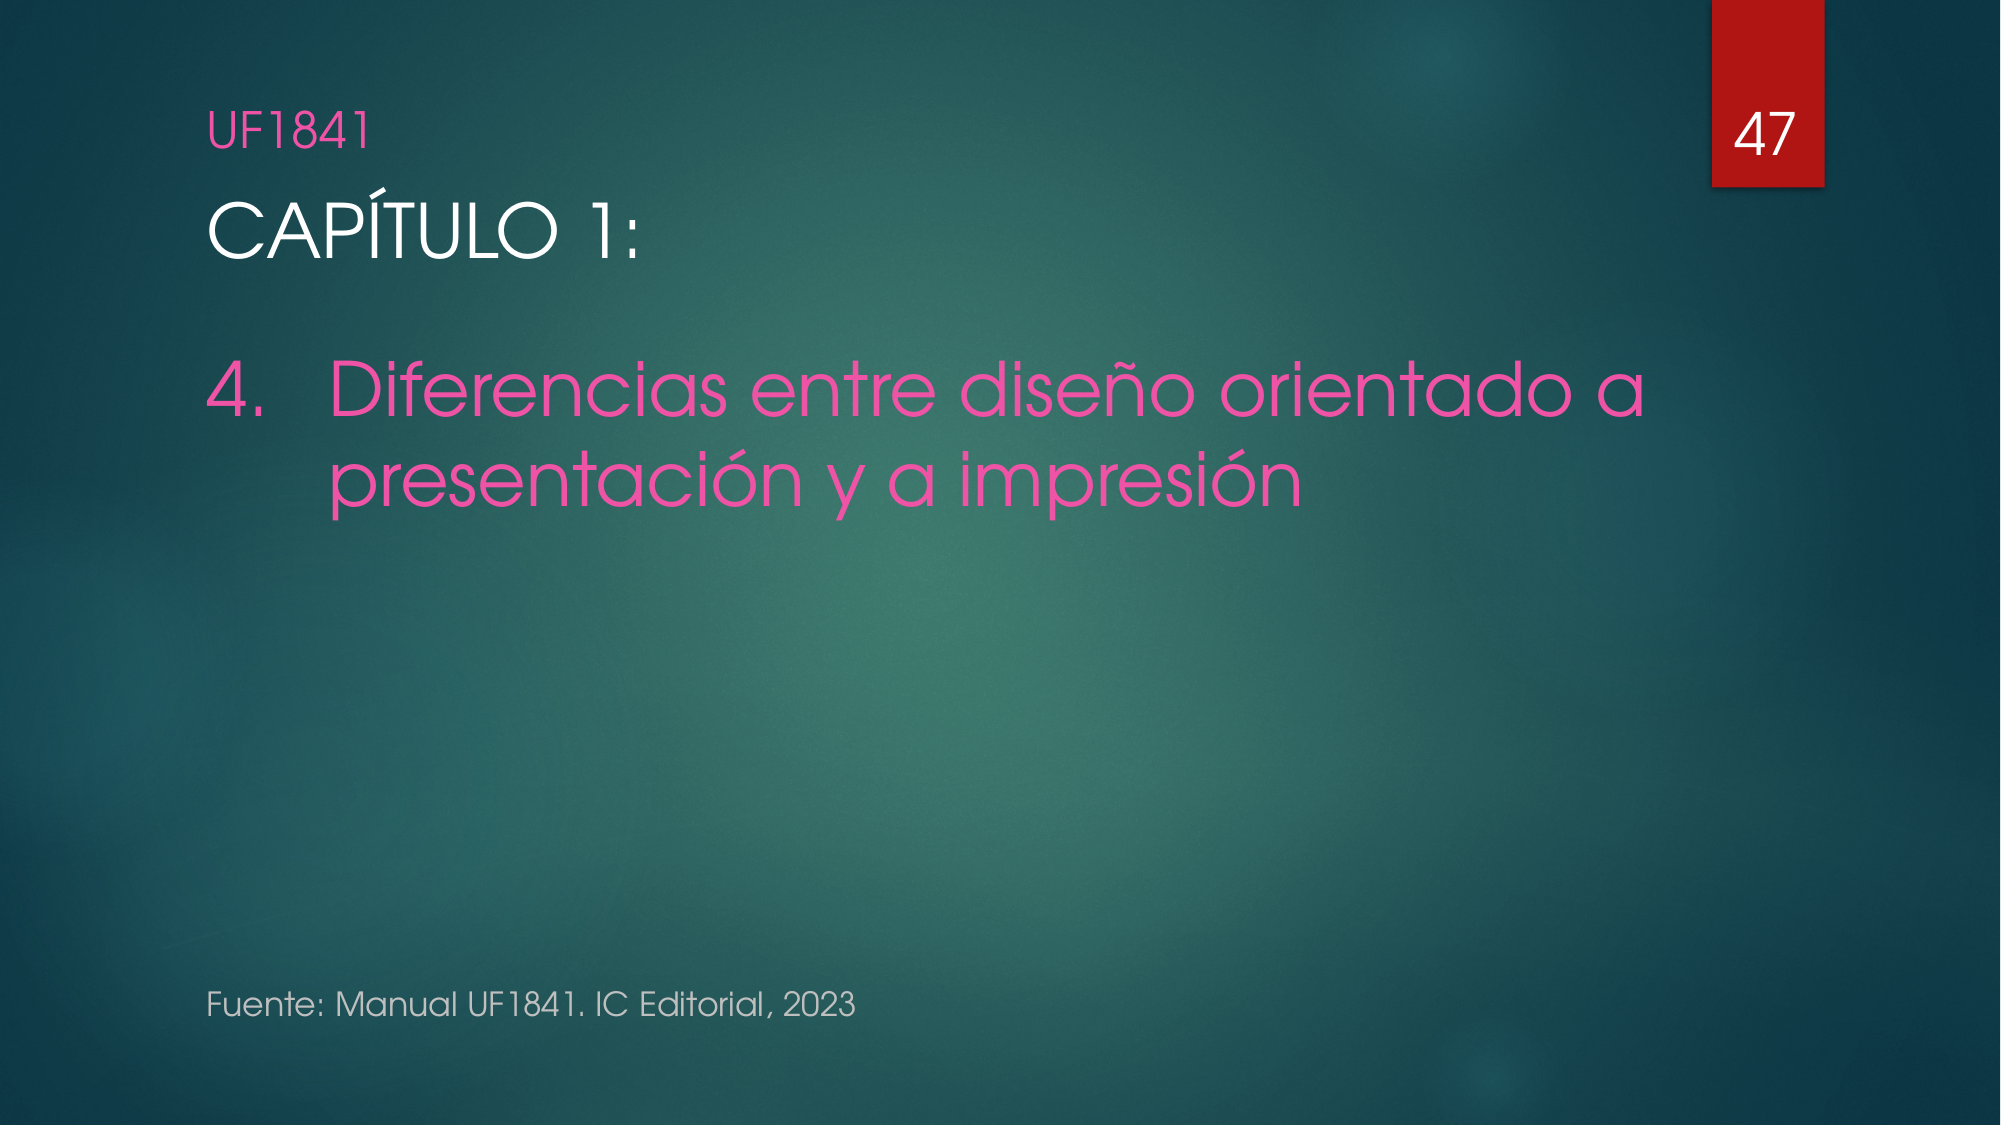

47
UF1841
# CAPÍTULO 1:
Diferencias entre diseño orientado a presentación y a impresión
Fuente: Manual UF1841. IC Editorial, 2023